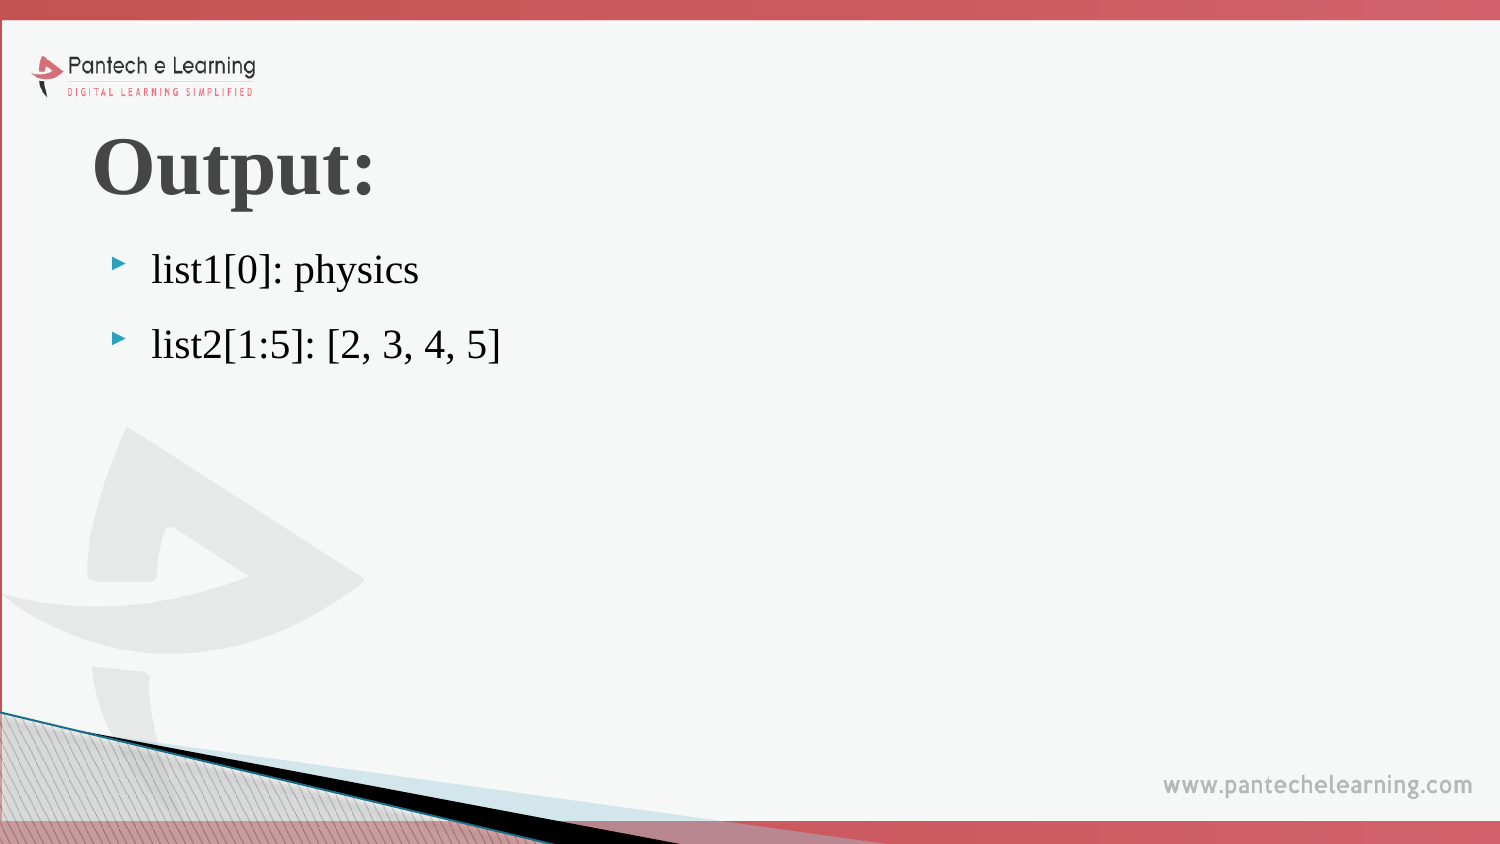

# Output:
list1[0]: physics
list2[1:5]: [2, 3, 4, 5]